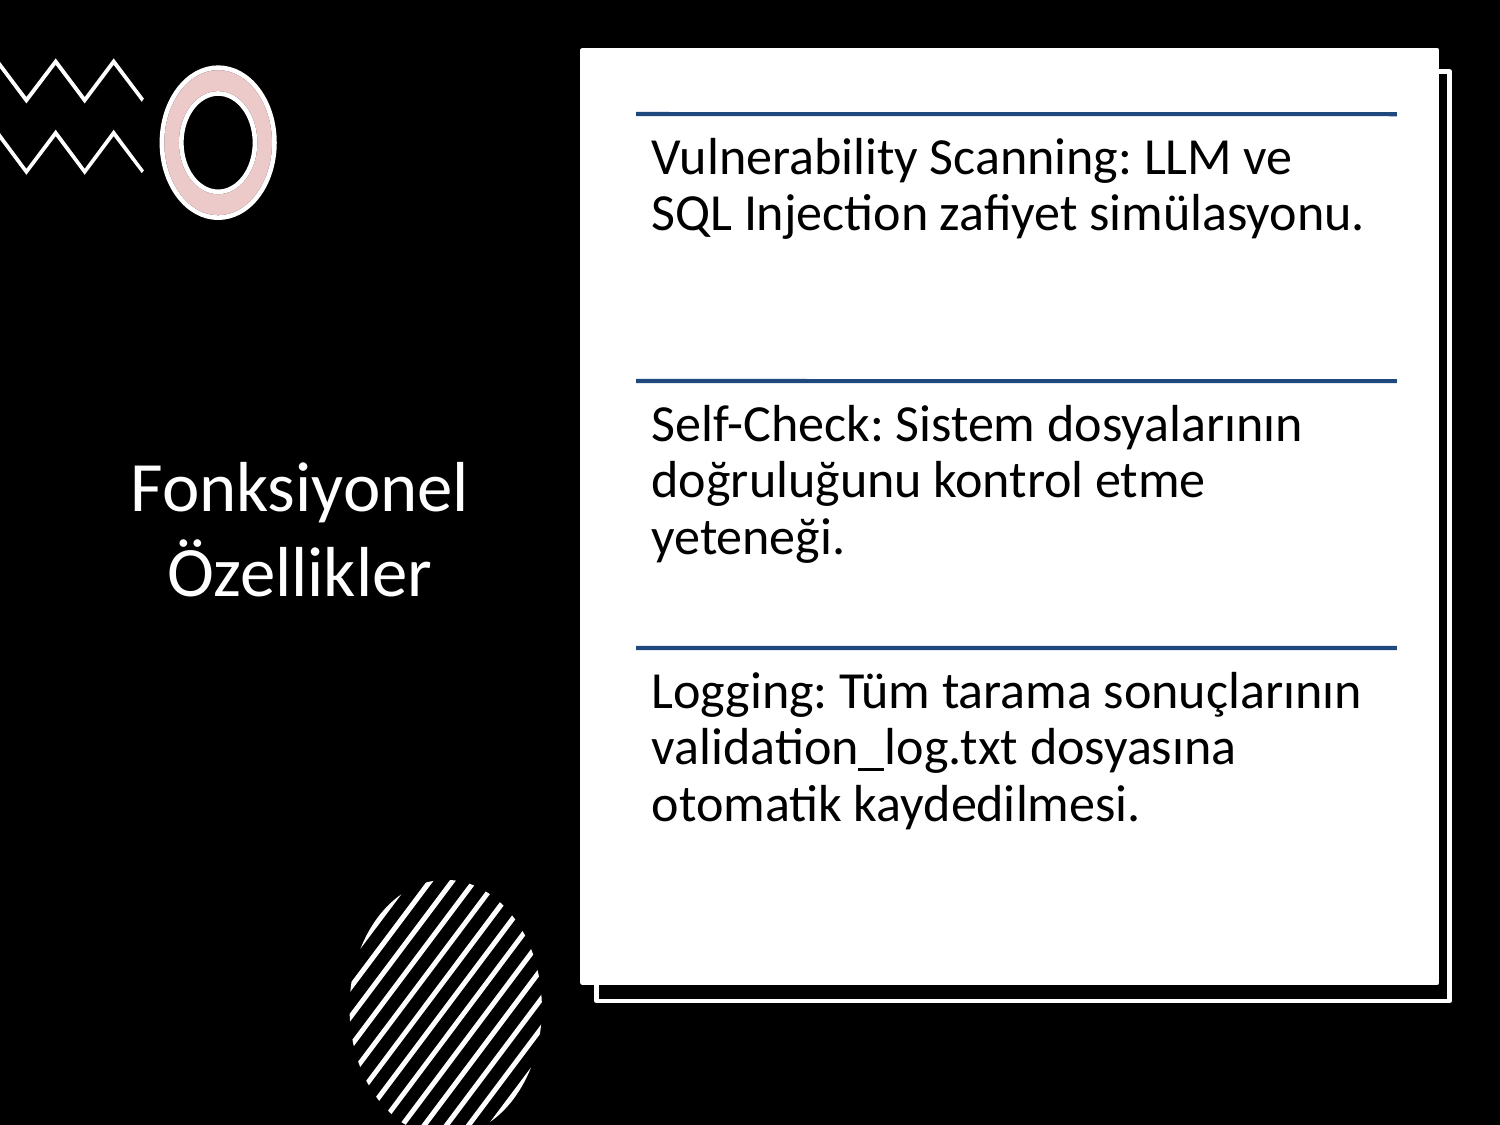

Vulnerability Scanning: LLM ve SQL Injection zafiyet simülasyonu.
Self-Check: Sistem dosyalarının doğruluğunu kontrol etme yeteneği.
Logging: Tüm tarama sonuçlarının validation_log.txt dosyasına otomatik kaydedilmesi.

# Fonksiyonel Özellikler